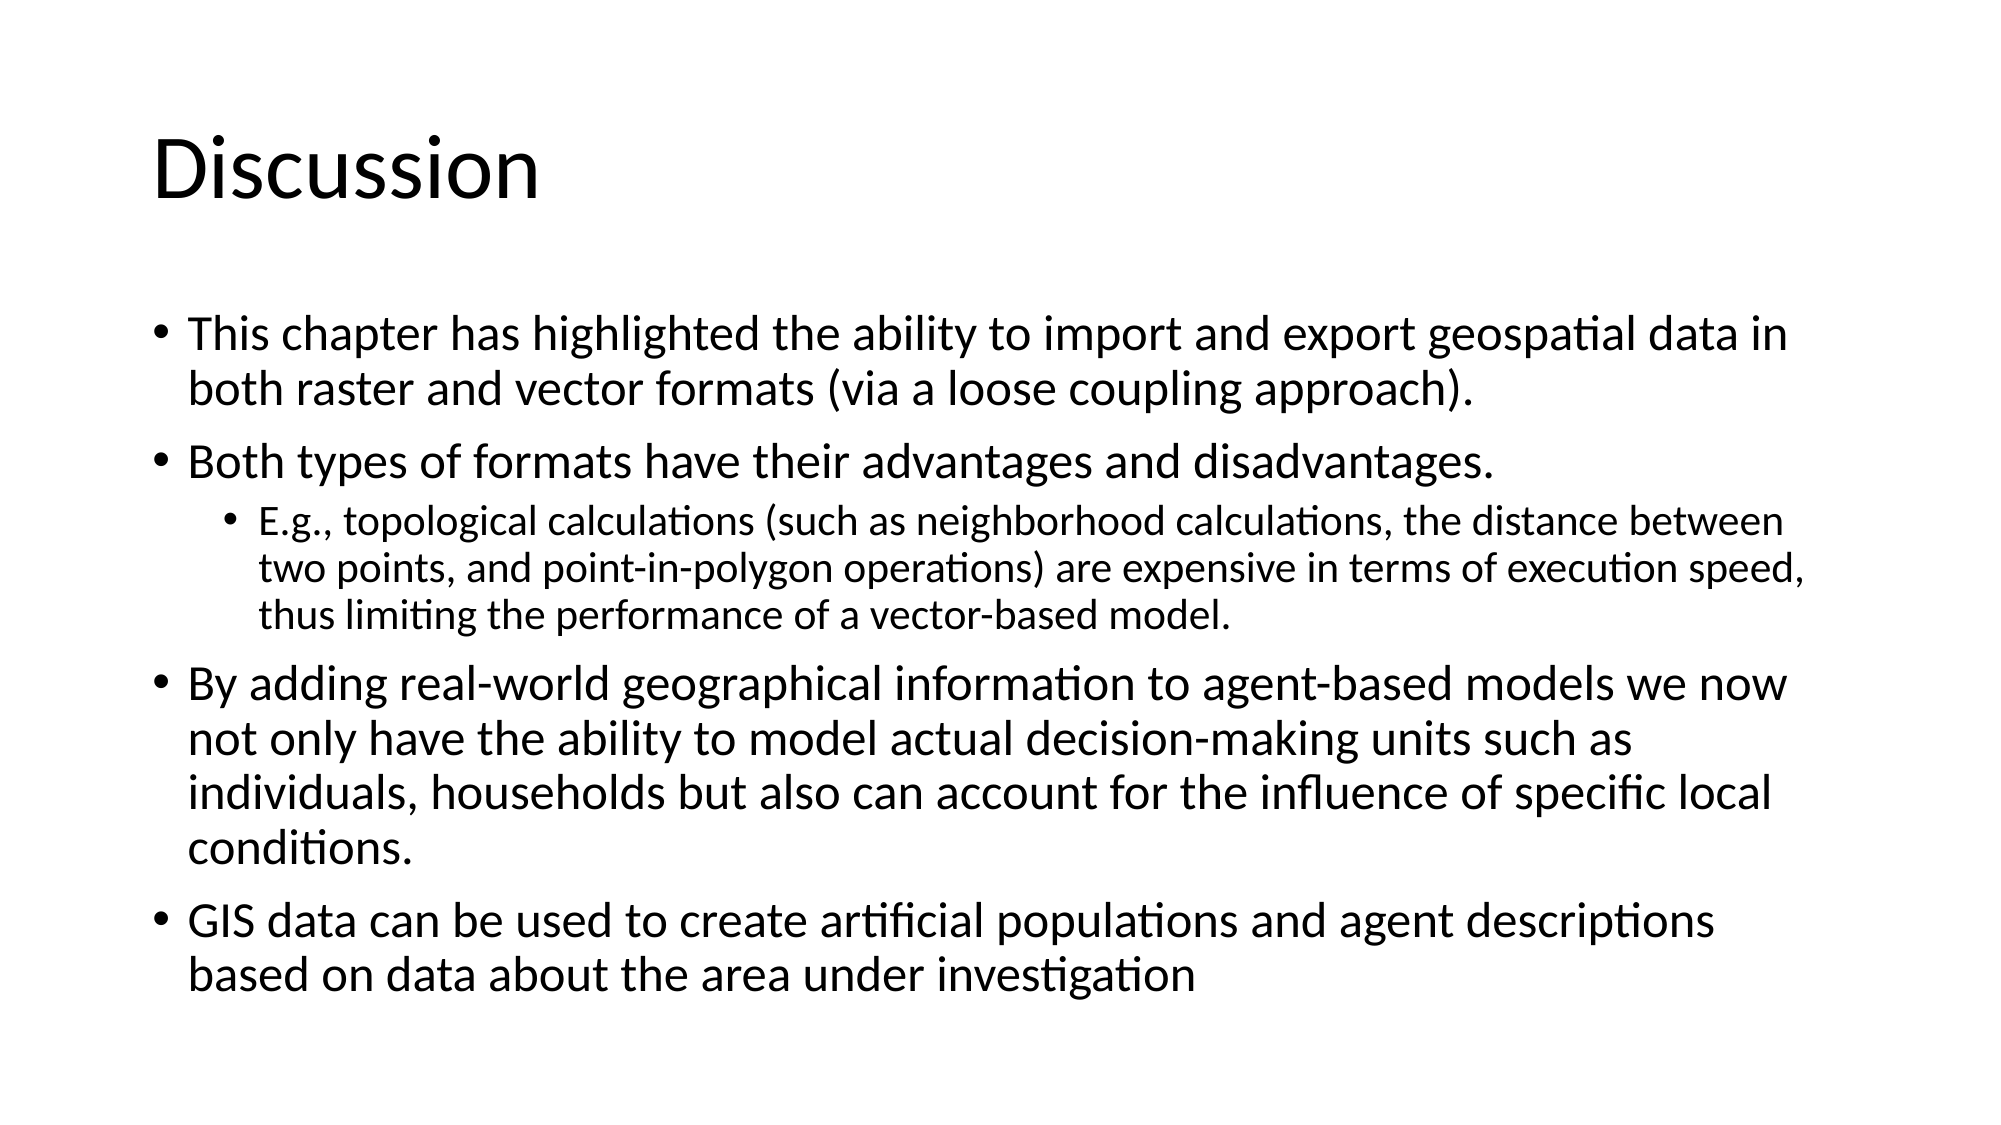

# Discussion
This chapter has highlighted the ability to import and export geospatial data in both raster and vector formats (via a loose coupling approach).
Both types of formats have their advantages and disadvantages.
E.g., topological calculations (such as neighborhood calculations, the distance between two points, and point-in-polygon operations) are expensive in terms of execution speed, thus limiting the performance of a vector-based model.
By adding real-world geographical information to agent-based models we now not only have the ability to model actual decision-making units such as individuals, households but also can account for the influence of specific local conditions.
GIS data can be used to create artificial populations and agent descriptions based on data about the area under investigation